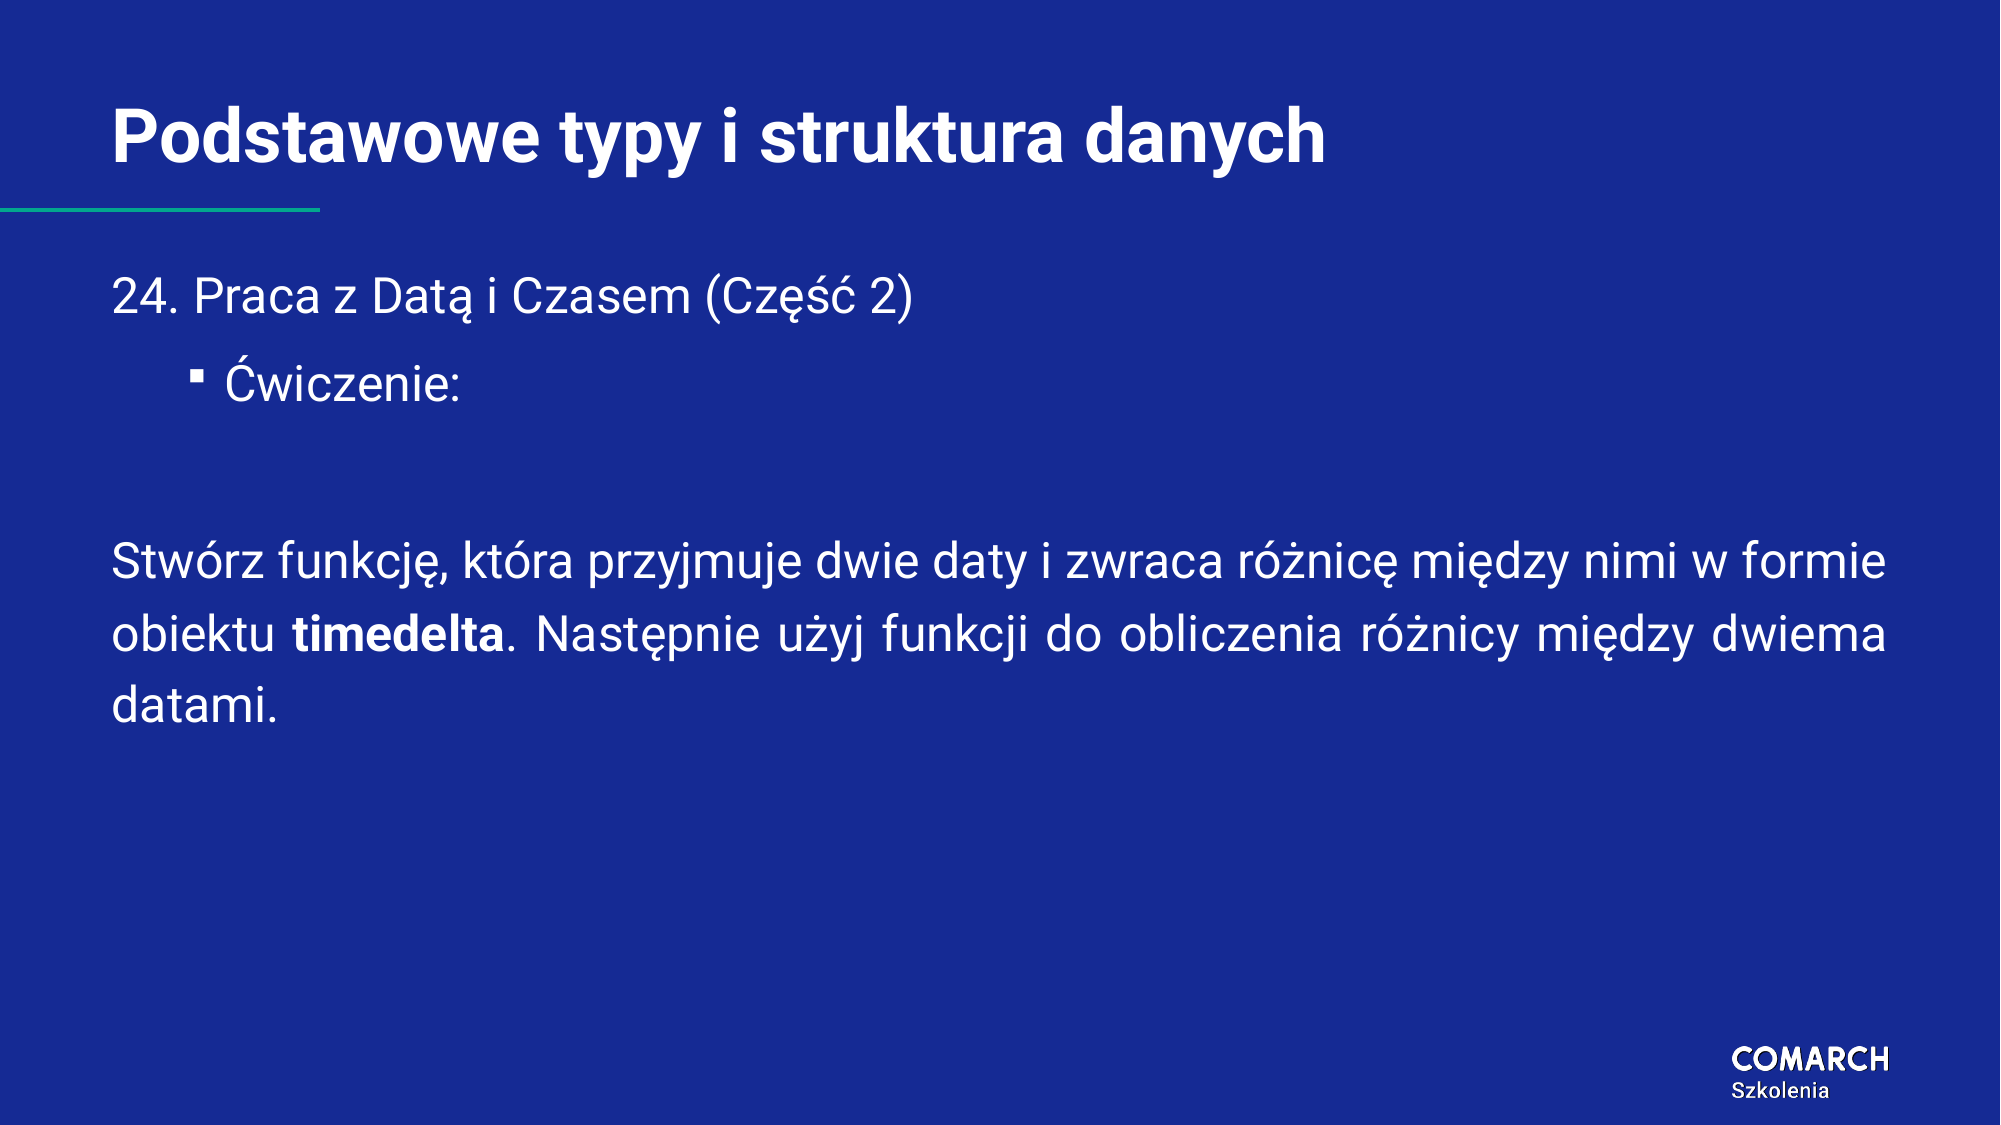

# Podstawowe typy i struktura danych
24. Praca z Datą i Czasem (Część 2)
Ćwiczenie:

Stwórz funkcję, która przyjmuje dwie daty i zwraca różnicę między nimi w formie obiektu timedelta. Następnie użyj funkcji do obliczenia różnicy między dwiema datami.